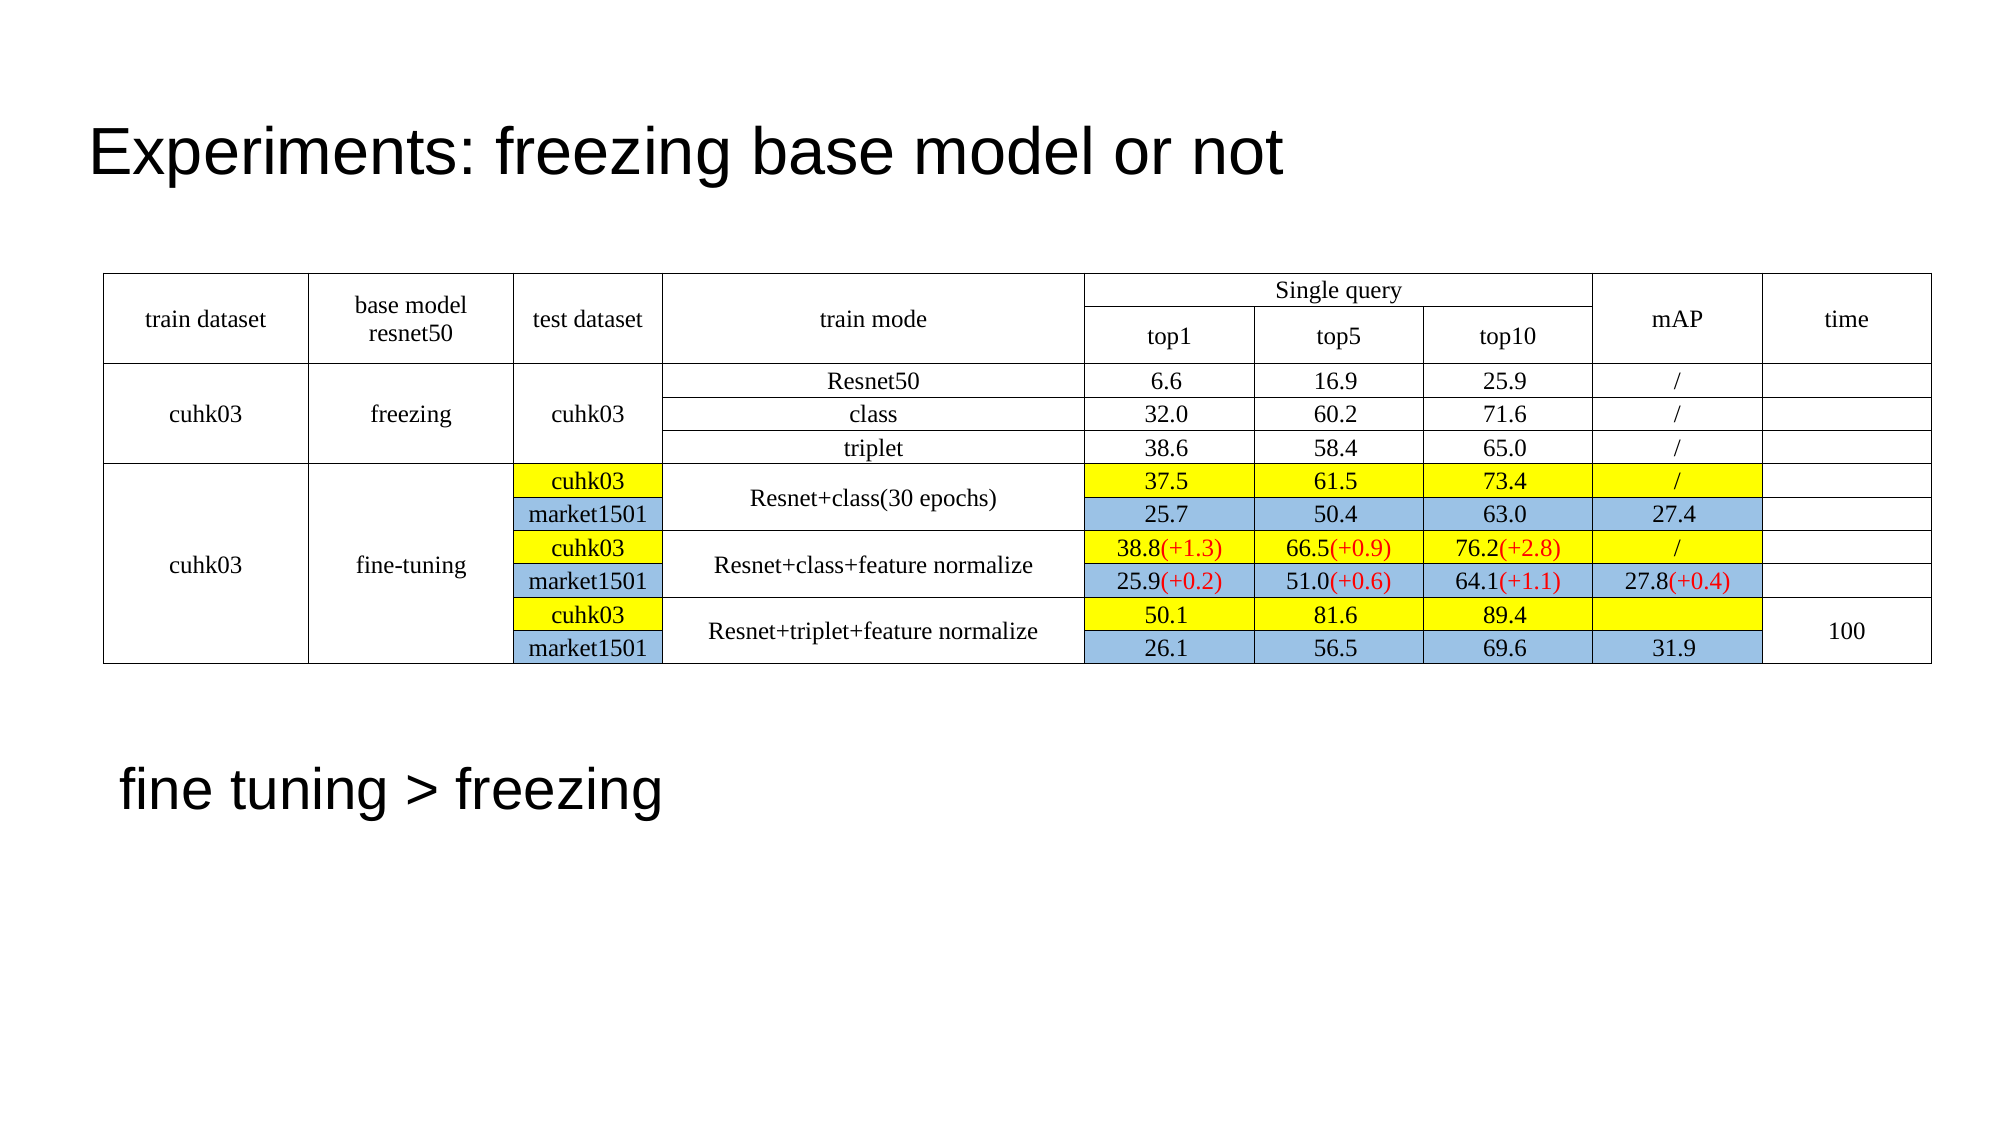

# Experiments: freezing base model or not
| train dataset | base model resnet50 | test dataset | train mode | Single query |  |  | mAP | time |
| --- | --- | --- | --- | --- | --- | --- | --- | --- |
|  |  |  |  | top1 | top5 | top10 |  |  |
| cuhk03 | freezing | cuhk03 | Resnet50 | 6.6 | 16.9 | 25.9 | / |  |
|  |  |  | class | 32.0 | 60.2 | 71.6 | / |  |
|  |  |  | triplet | 38.6 | 58.4 | 65.0 | / |  |
| cuhk03 | fine-tuning | cuhk03 | Resnet+class(30 epochs) | 37.5 | 61.5 | 73.4 | / |  |
|  |  | market1501 |  | 25.7 | 50.4 | 63.0 | 27.4 |  |
|  |  | cuhk03 | Resnet+class+feature normalize | 38.8(+1.3) | 66.5(+0.9) | 76.2(+2.8) | / |  |
|  |  | market1501 |  | 25.9(+0.2) | 51.0(+0.6) | 64.1(+1.1) | 27.8(+0.4) |  |
|  |  | cuhk03 | Resnet+triplet+feature normalize | 50.1 | 81.6 | 89.4 |  | 100 |
|  |  | market1501 |  | 26.1 | 56.5 | 69.6 | 31.9 |  |
fine tuning > freezing